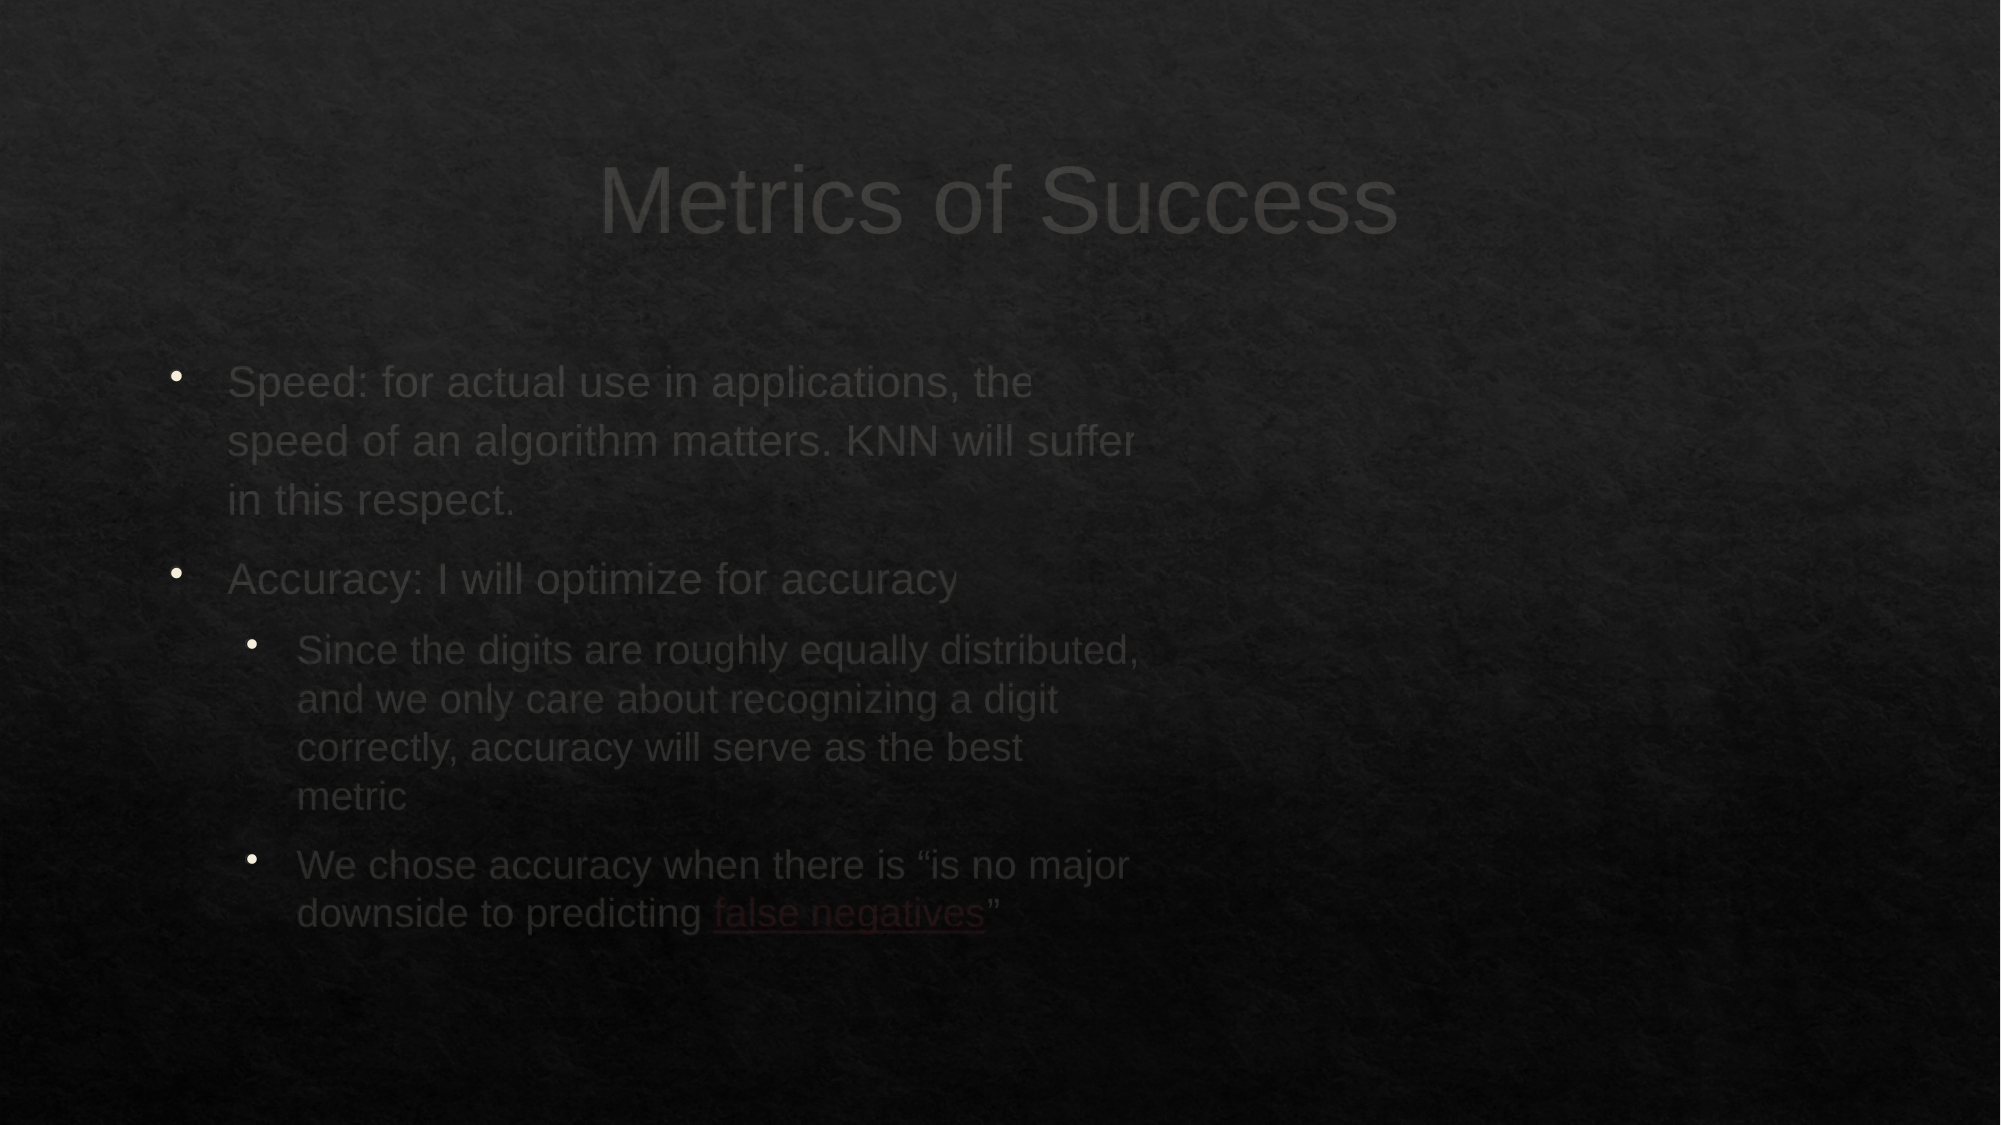

Metrics of Success
Speed: for actual use in applications, the speed of an algorithm matters. KNN will suffer in this respect.
Accuracy: I will optimize for accuracy
Since the digits are roughly equally distributed, and we only care about recognizing a digit correctly, accuracy will serve as the best metric
We chose accuracy when there is “is no major downside to predicting false negatives”